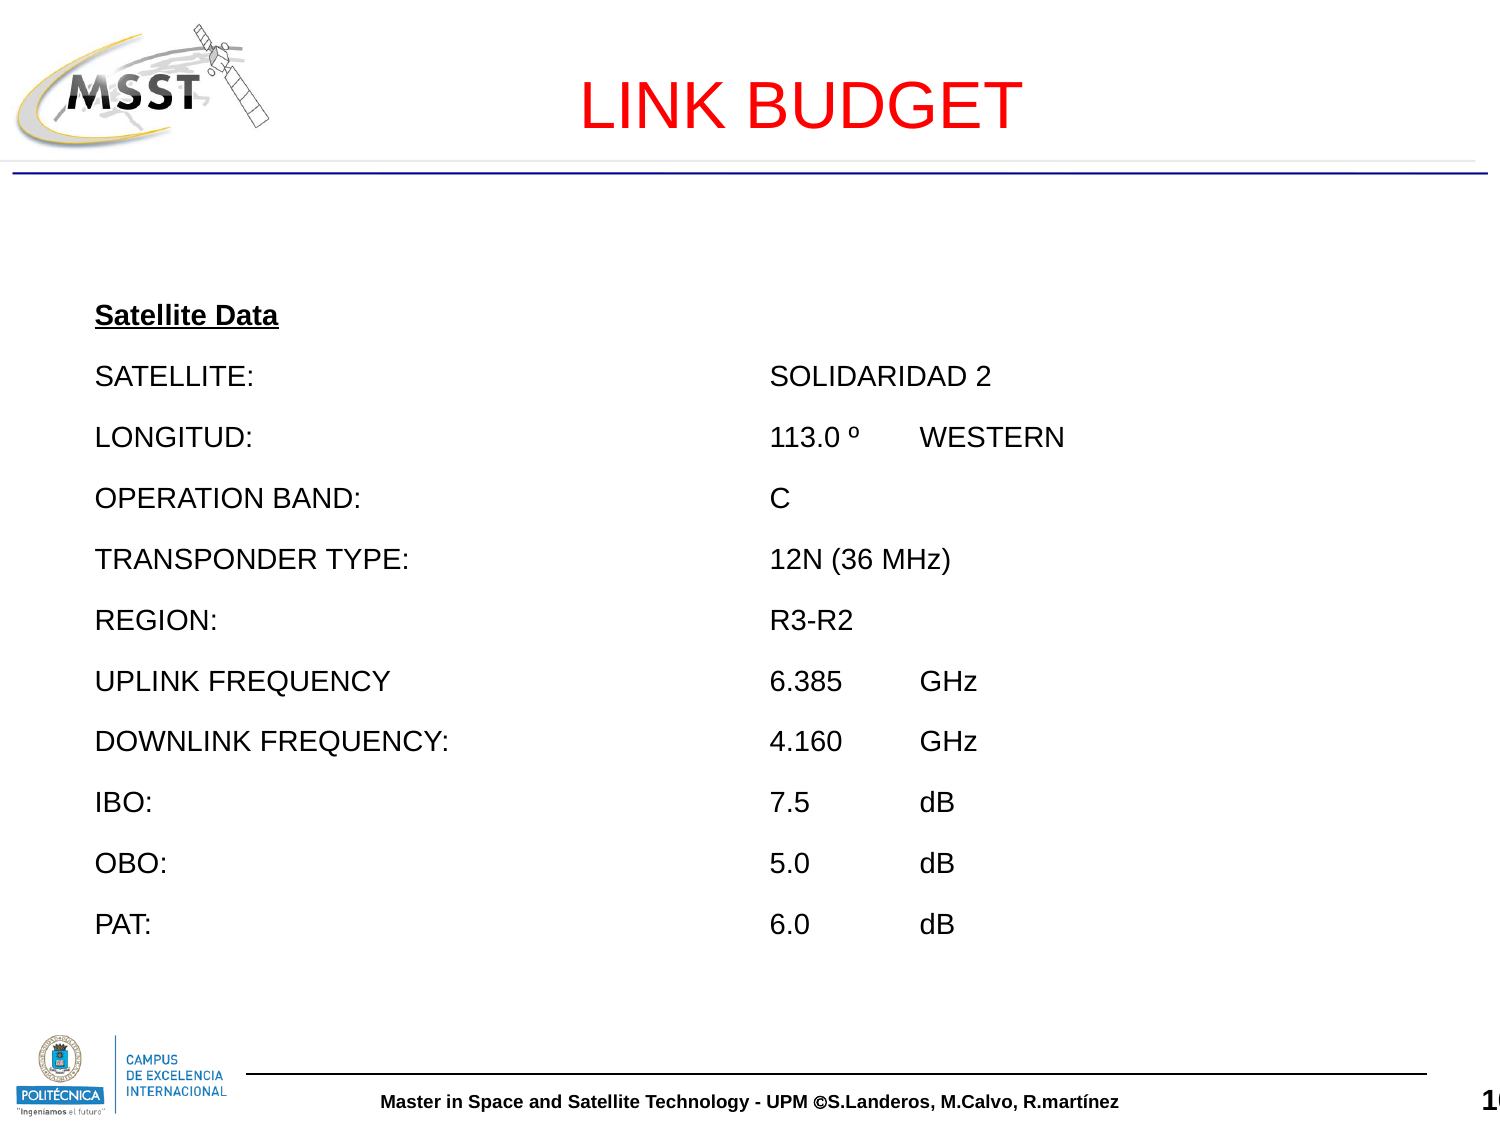

# LINK BUDGET
| Satellite Data |  |
| --- | --- |
| SATELLITE: | SOLIDARIDAD 2 |
| LONGITUD: | 113.0 º WESTERN |
| OPERATION BAND: | C |
| TRANSPONDER TYPE: | 12N (36 MHz) |
| REGION: | R3-R2 |
| UPLINK FREQUENCY | 6.385 GHz |
| DOWNLINK FREQUENCY: | 4.160 GHz |
| IBO: | 7.5 dB |
| OBO: | 5.0 dB |
| PAT: | 6.0 dB |